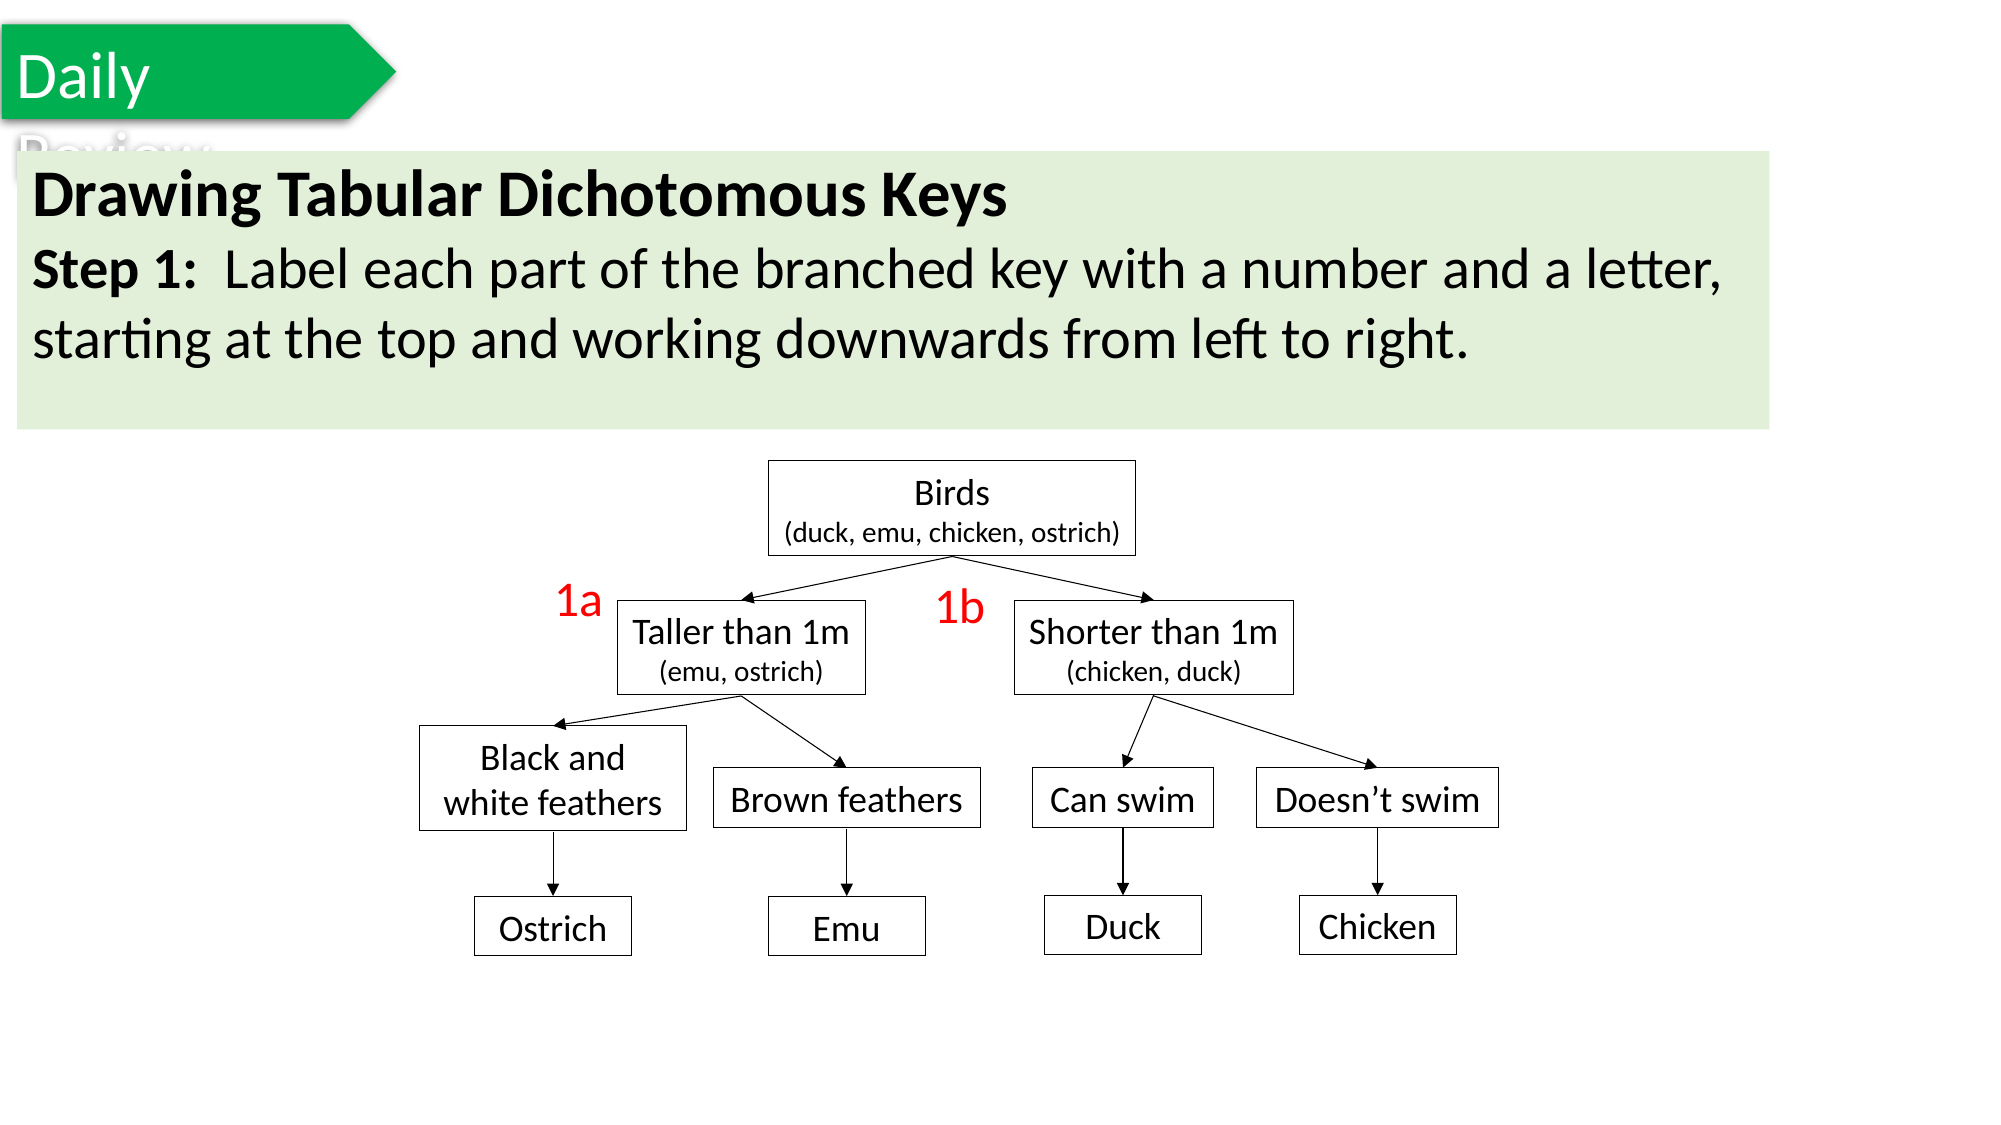

Daily Review
Drawing Tabular Dichotomous Keys
Step 1:  Label each part of the branched key with a number and a letter, starting at the top and working downwards from left to right.
Birds
(duck, emu, chicken, ostrich)
Shorter than 1m
(chicken, duck)
Taller than 1m
(emu, ostrich)
Black and white feathers
Doesn’t swim
Brown feathers
Ostrich
Emu
1a
1b
Can swim
Duck
Chicken